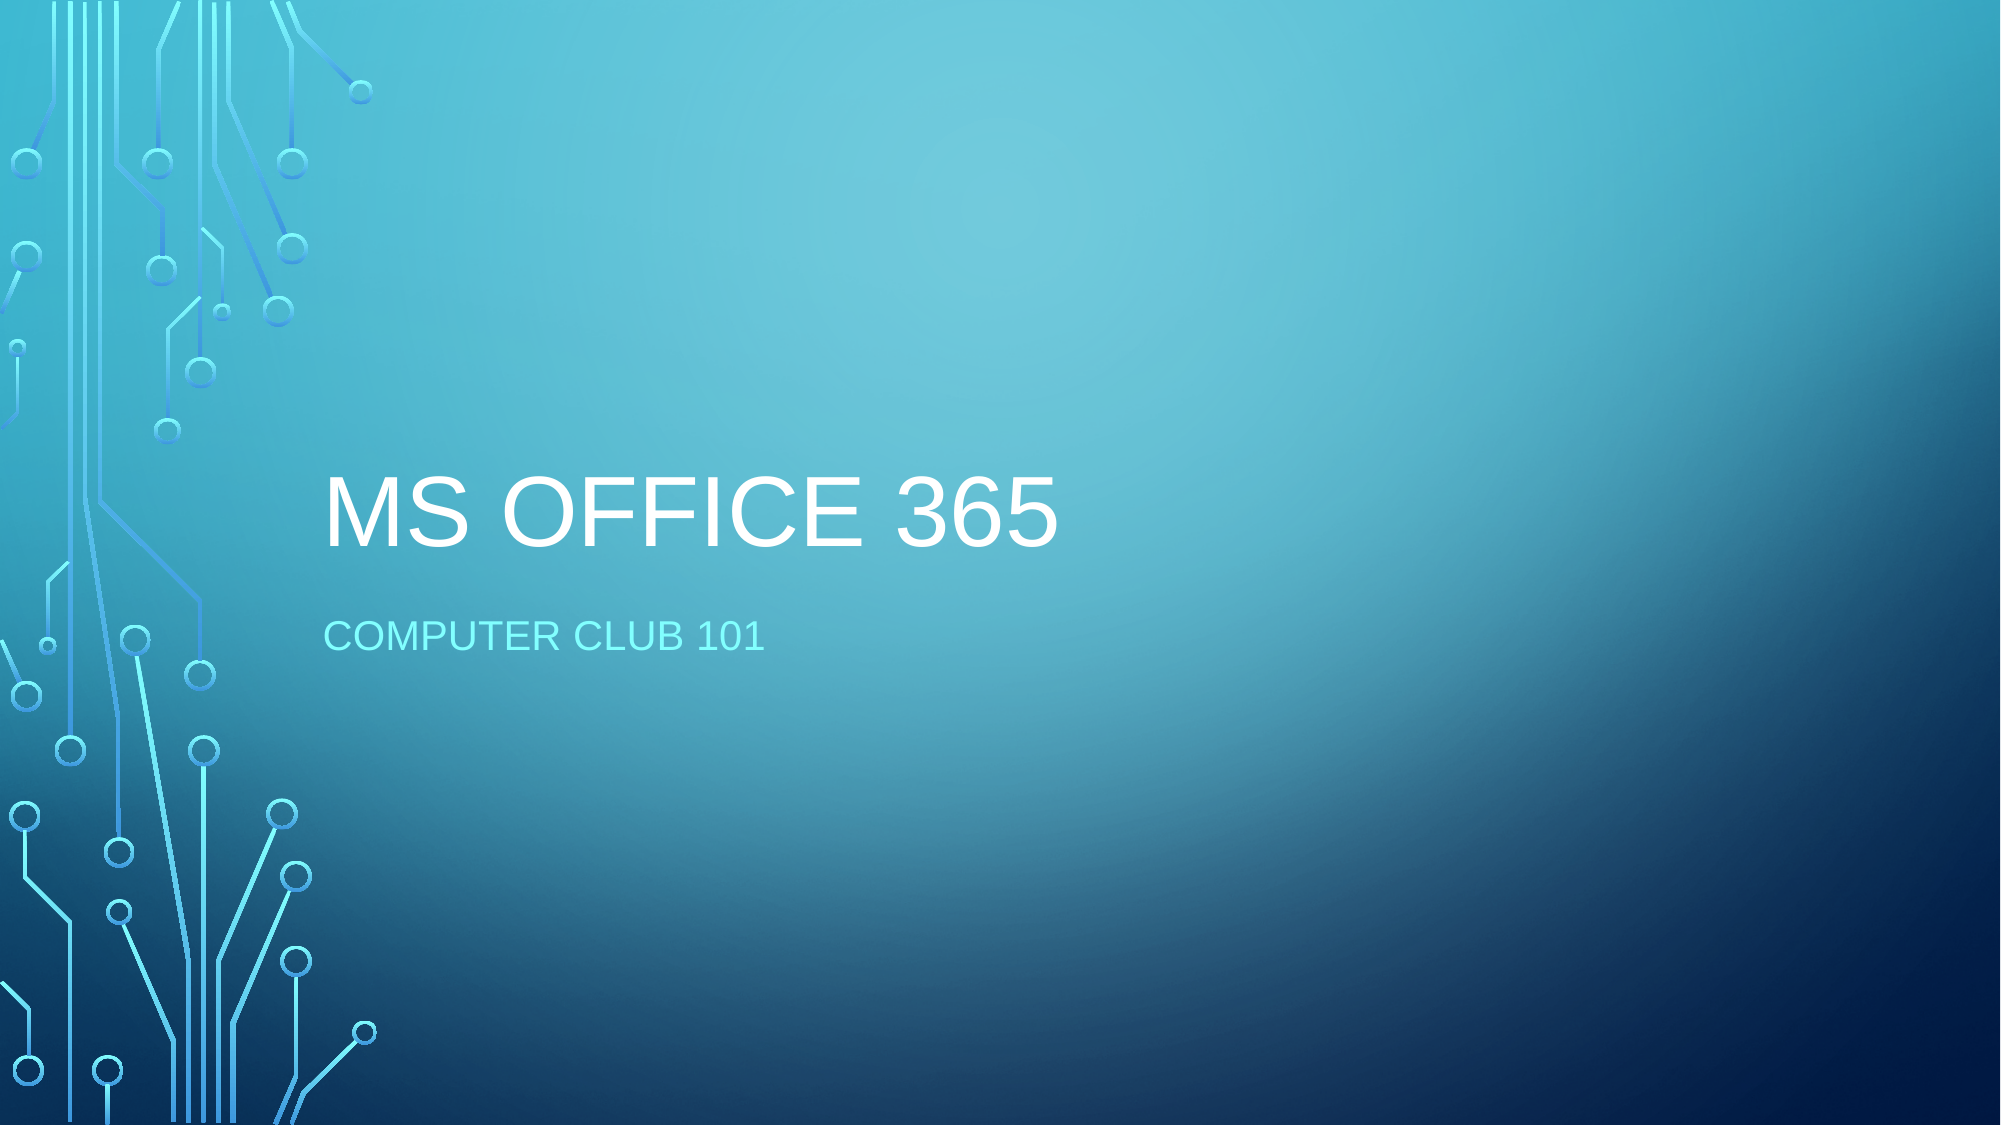

# MS Office 365
Computer Club 101